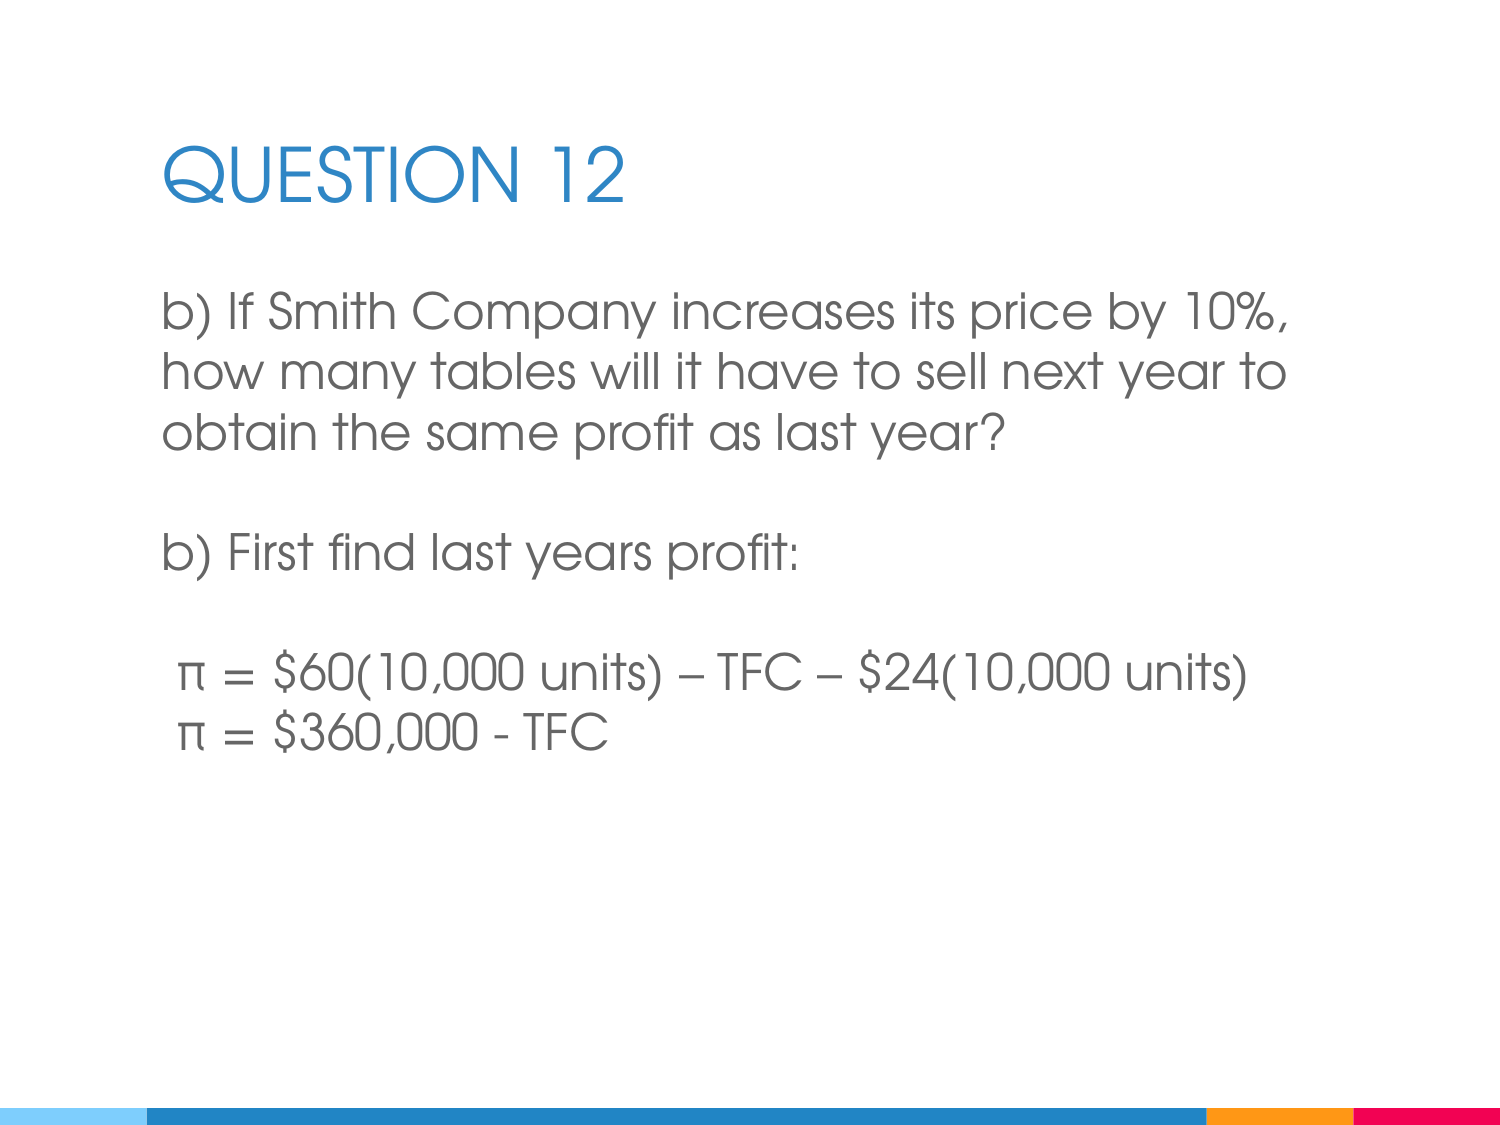

# QUESTION 12
b) If Smith Company increases its price by 10%, how many tables will it have to sell next year to obtain the same profit as last year?

b) First find last years profit:

 π = $60(10,000 units) – TFC – $24(10,000 units)
 π = $360,000 - TFC